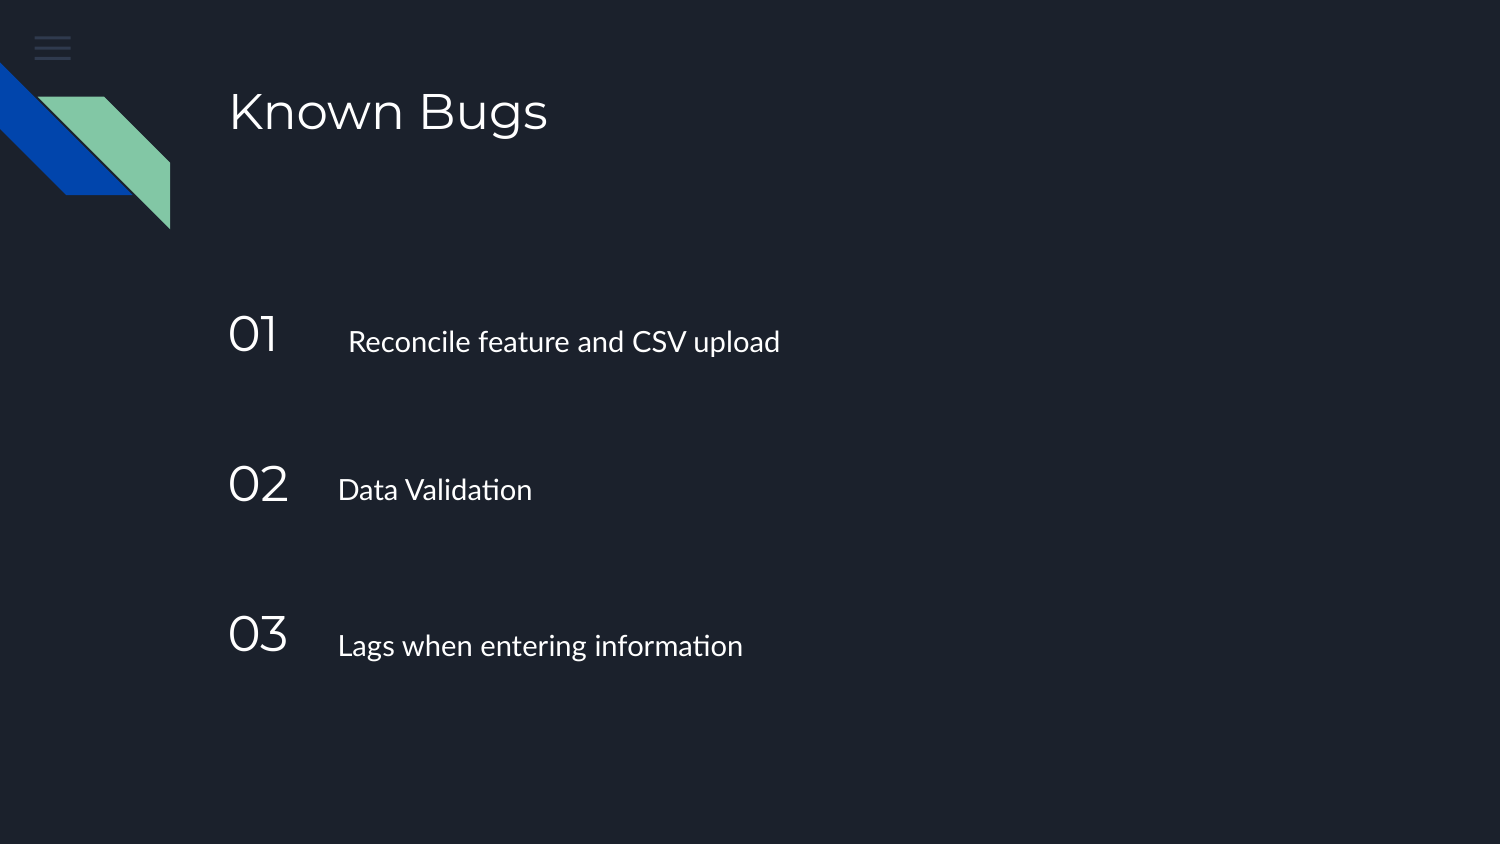

# Known Bugs
01

Reconcile feature and CSV upload
02

Data Validation
03
Lags when entering information